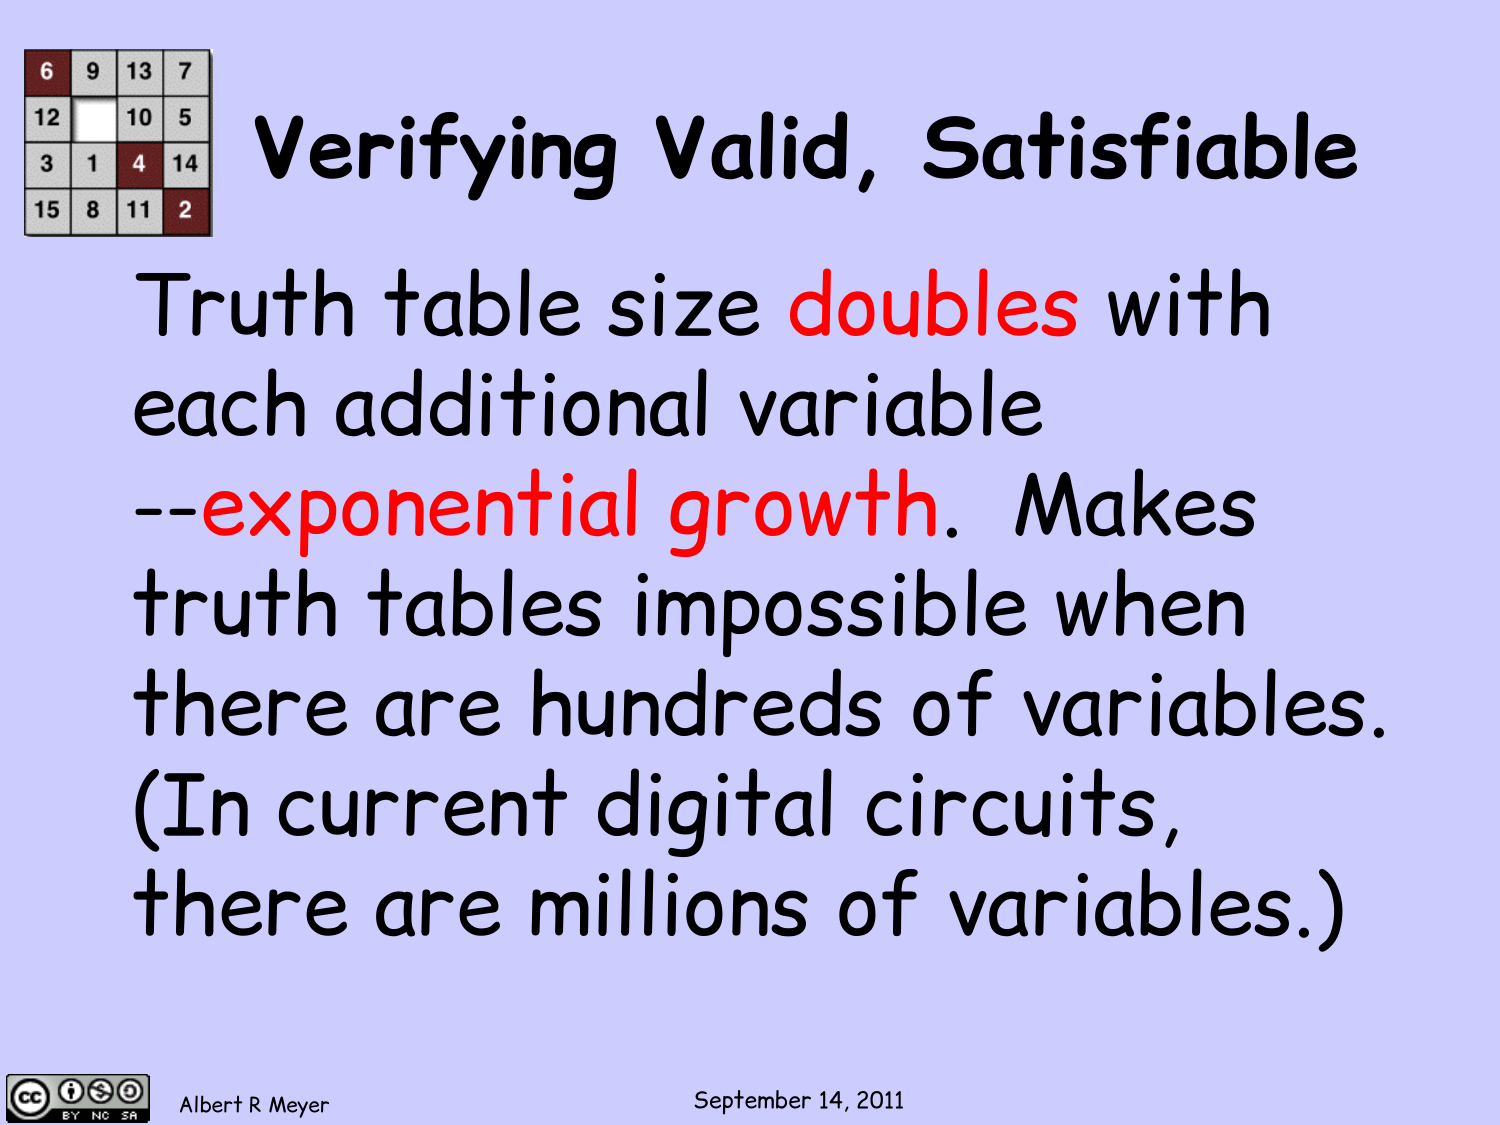

# Verifying Valid, Satisfiable
Truth table size doubles with
each additional variable
--exponential growth.  Makes
truth tables impossible when
there are hundreds of variables.
(In current digital circuits,
there are millions of variables.)